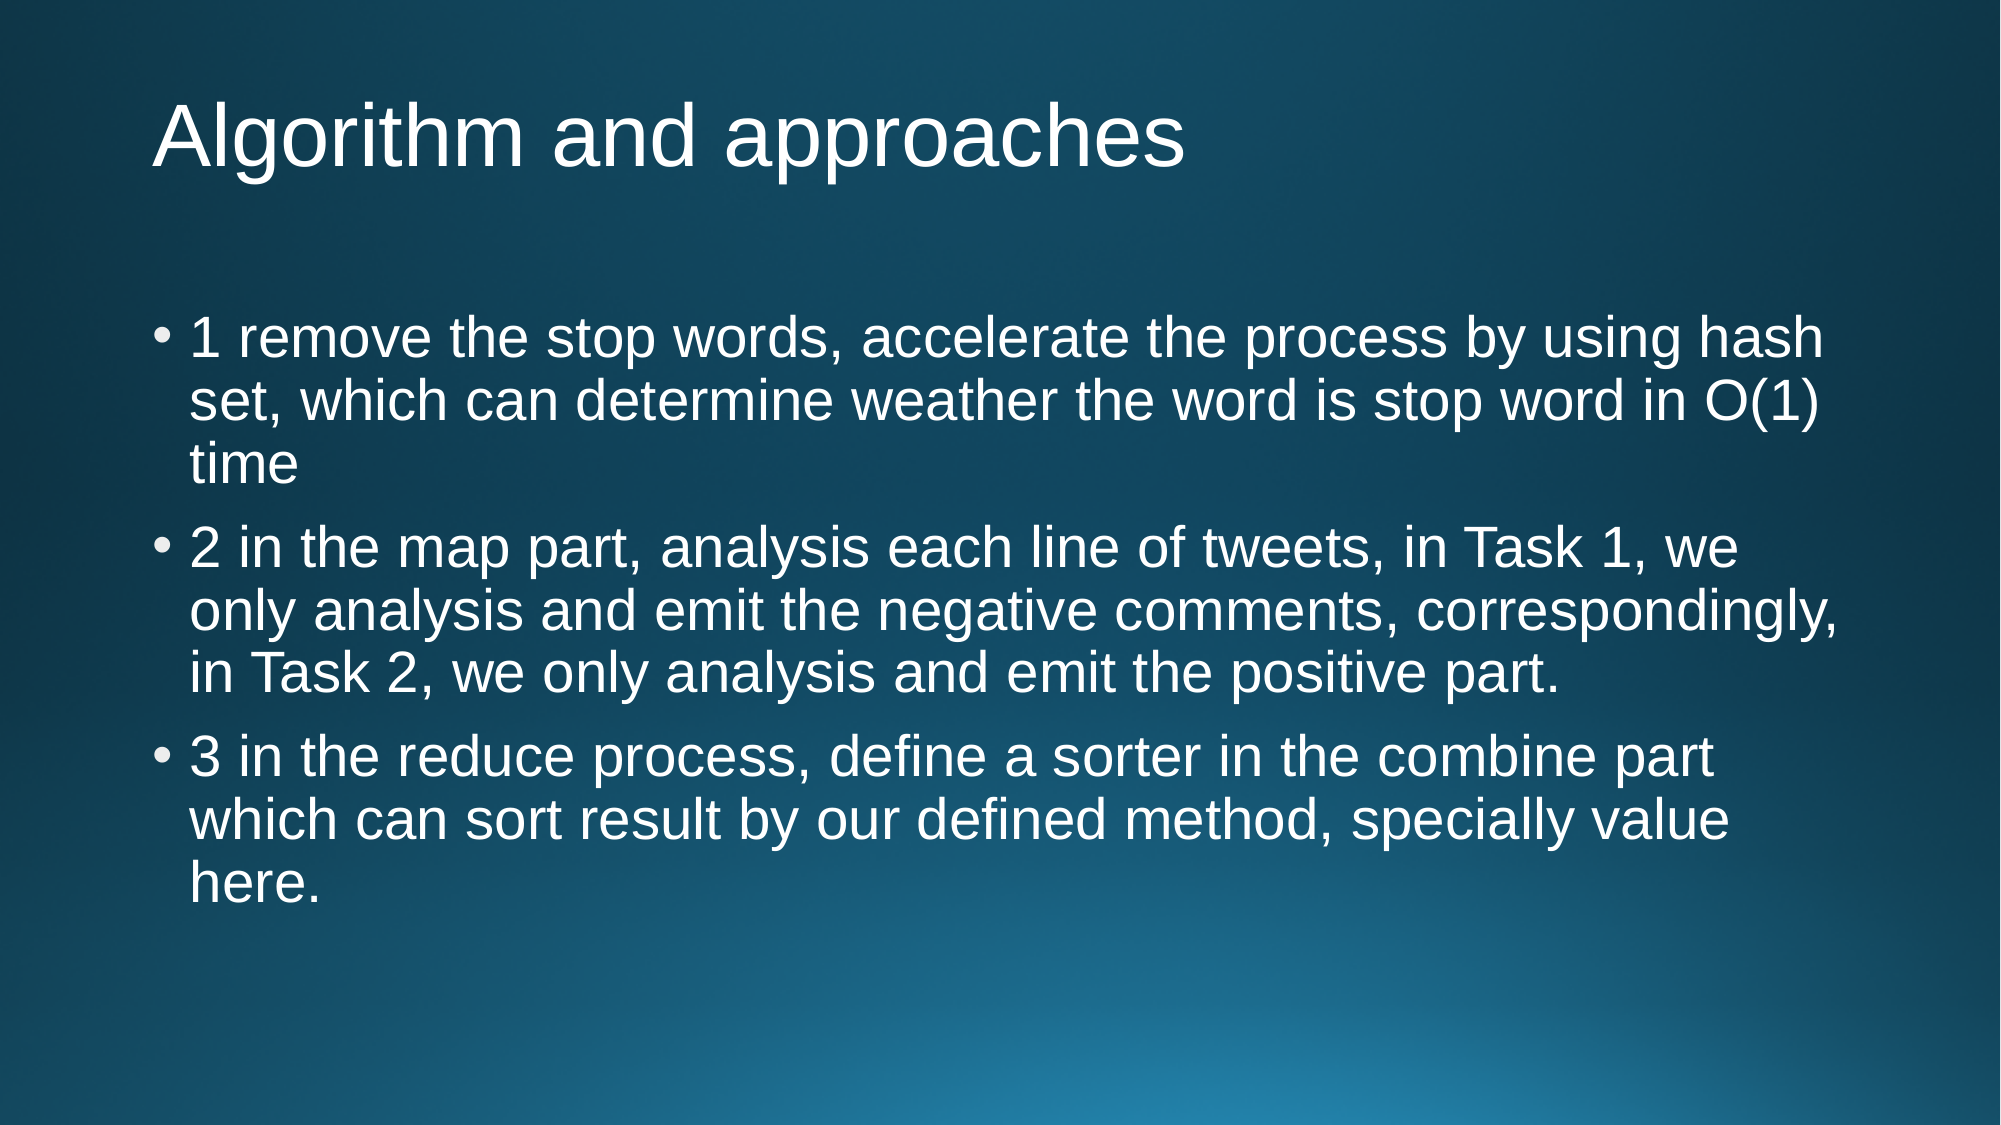

# Algorithm and approaches
1 remove the stop words, accelerate the process by using hash set, which can determine weather the word is stop word in O(1) time
2 in the map part, analysis each line of tweets, in Task 1, we only analysis and emit the negative comments, correspondingly, in Task 2, we only analysis and emit the positive part.
3 in the reduce process, define a sorter in the combine part which can sort result by our defined method, specially value here.